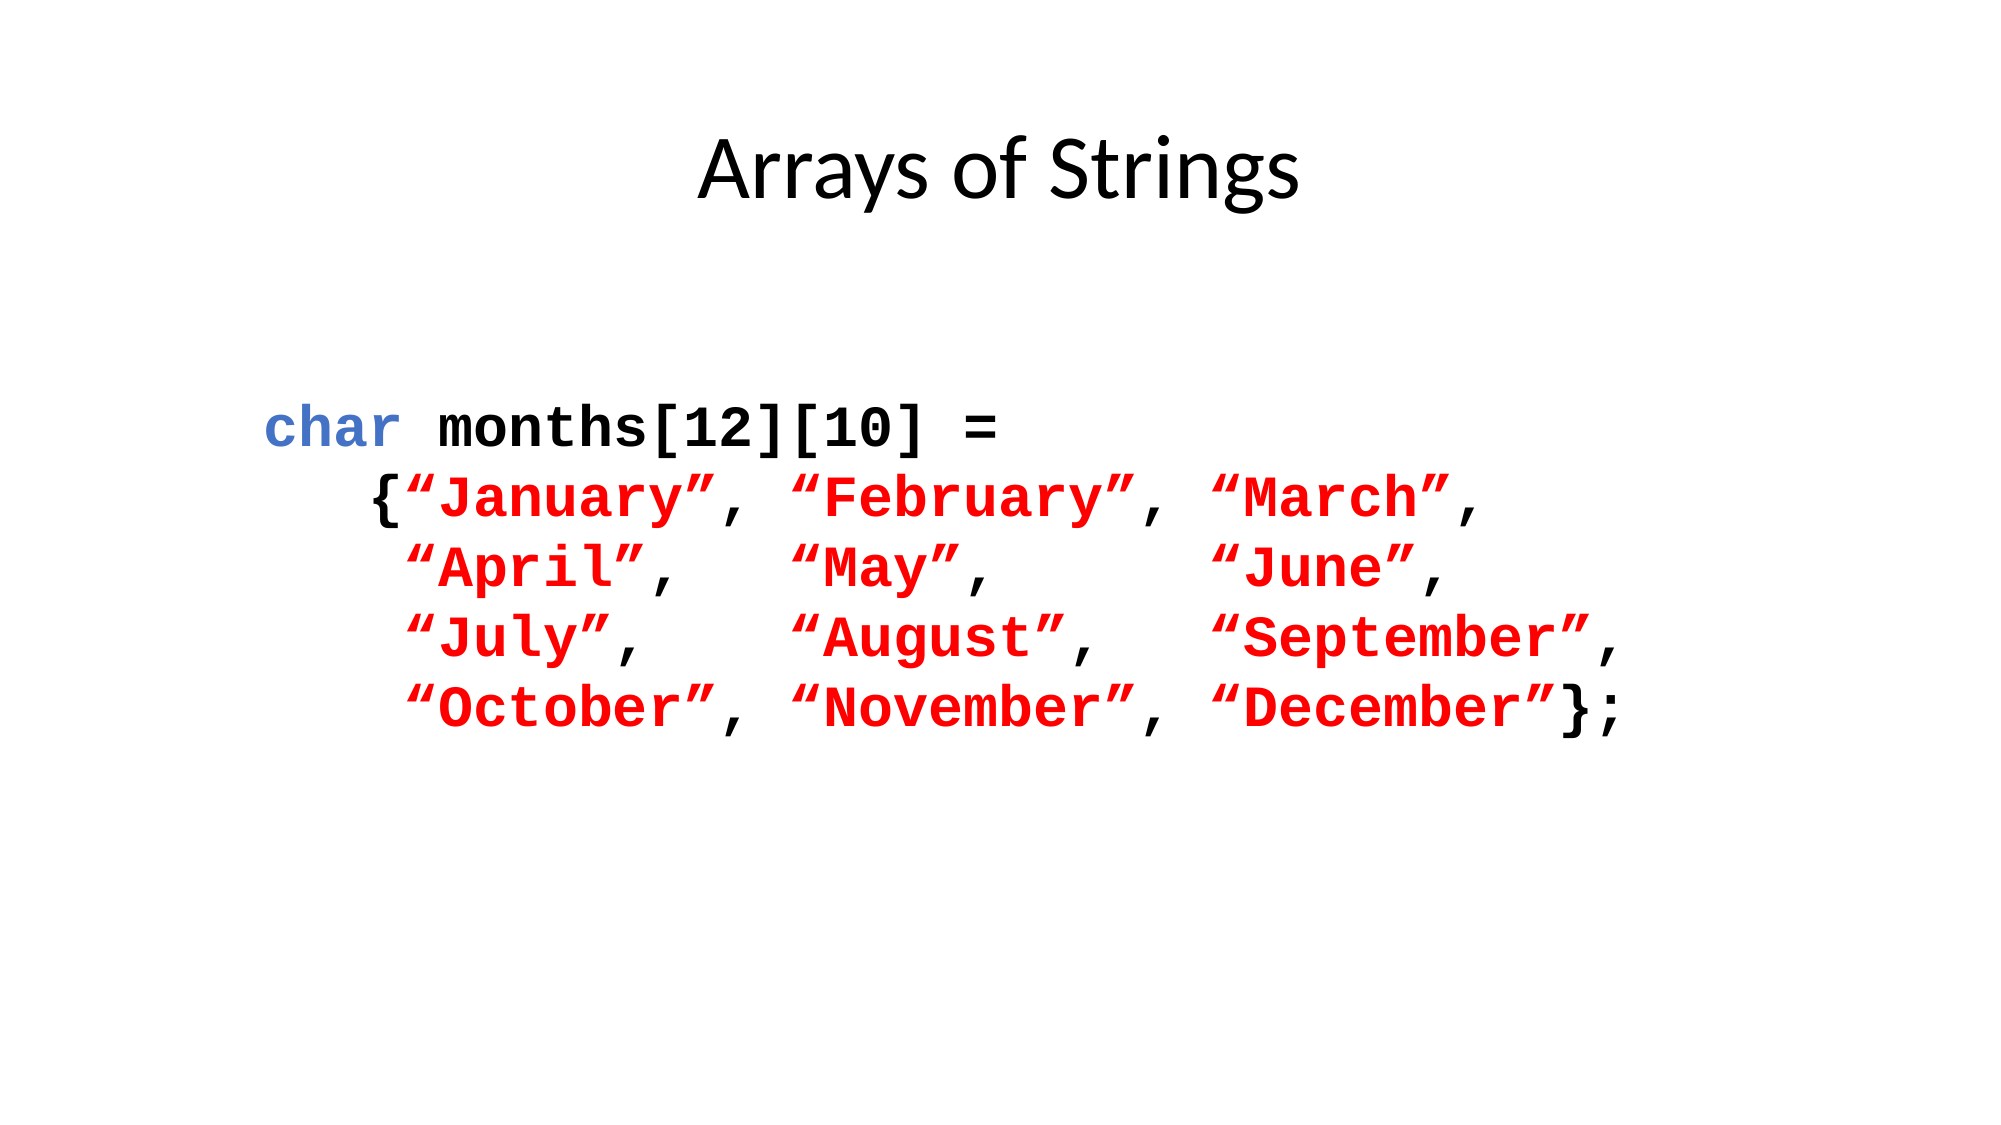

# Arrays of Strings
char months[12][10] =
   {“January”, “February”, “March”,
    “April”,   “May”,      “June”,
    “July”,    “August”,   “September”,
    “October”, “November”, “December”};